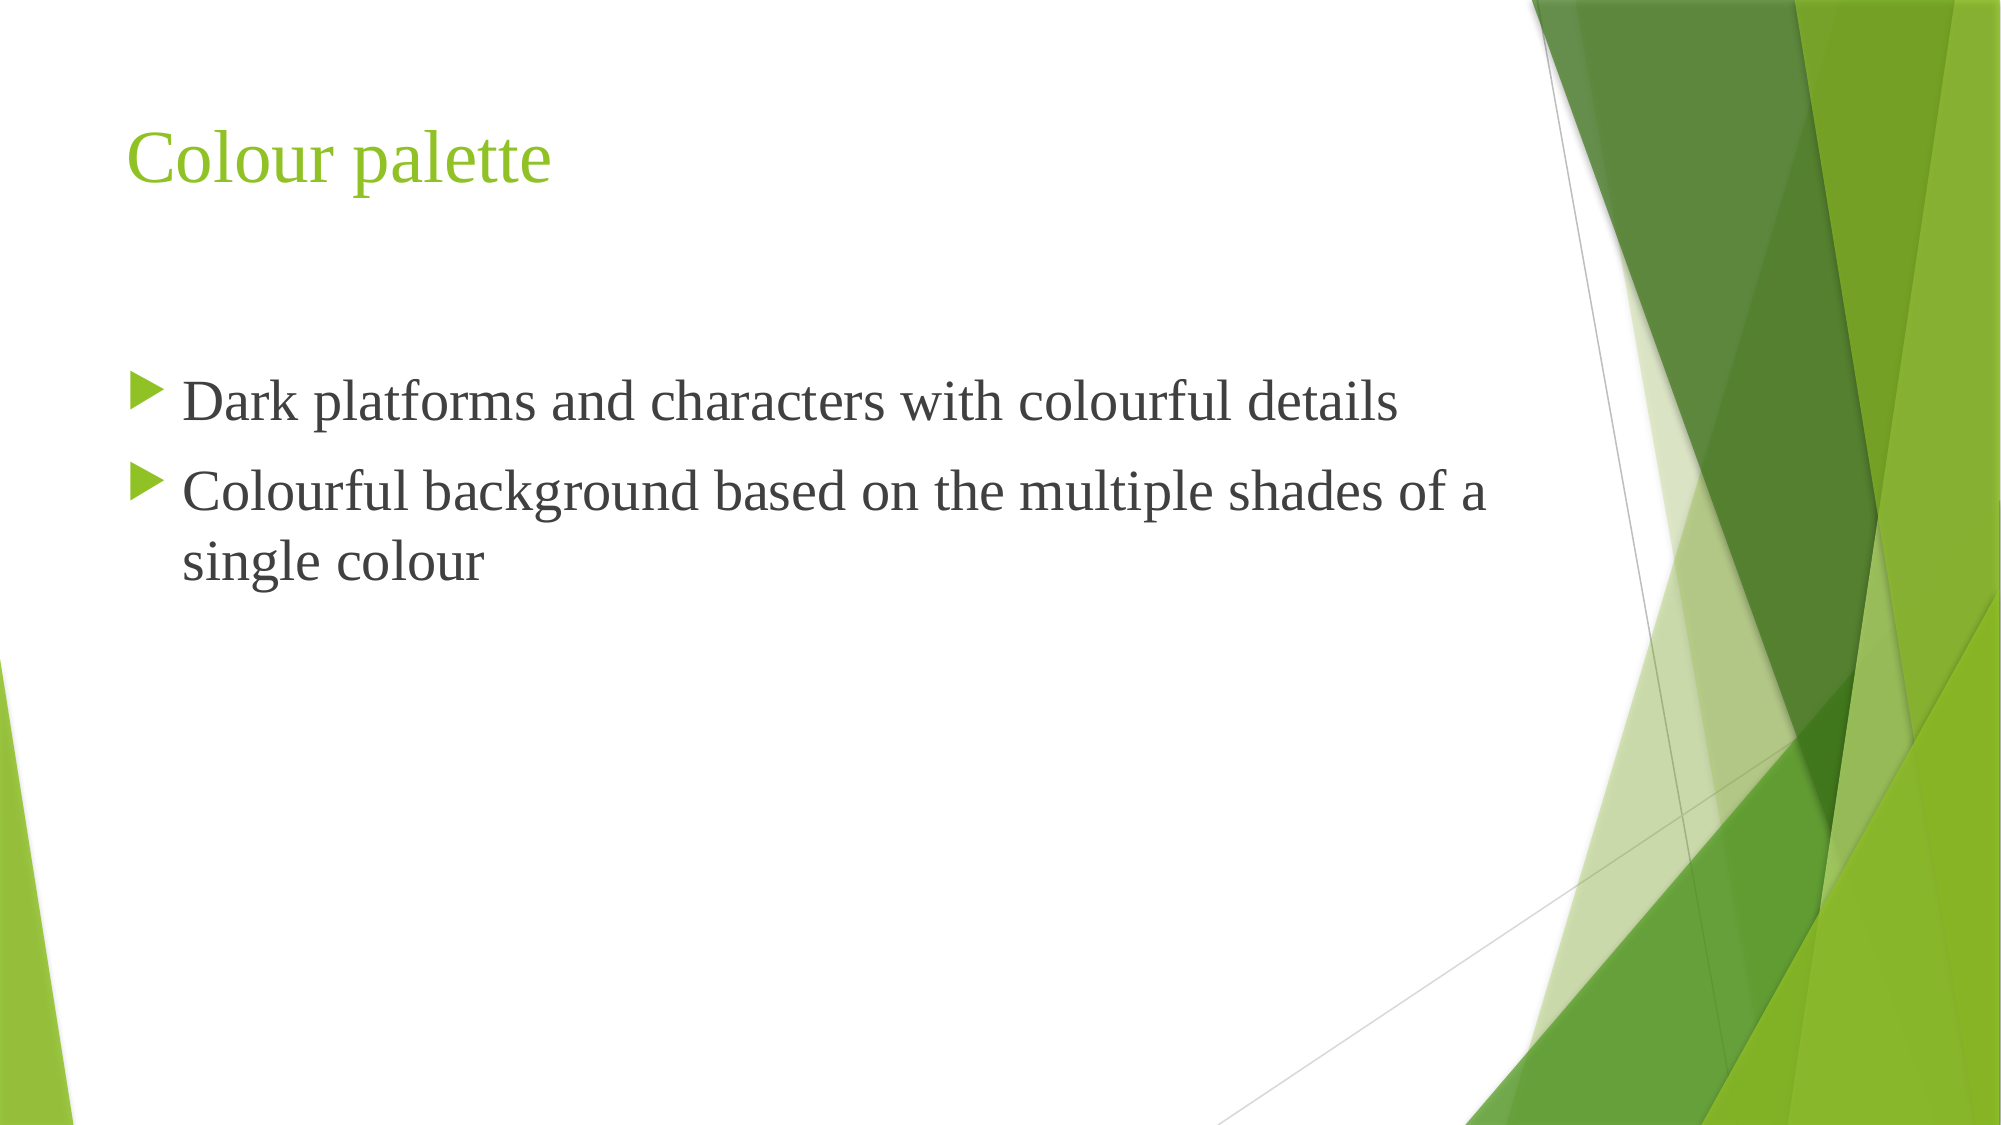

# Colour palette
Dark platforms and characters with colourful details
Colourful background based on the multiple shades of a single colour